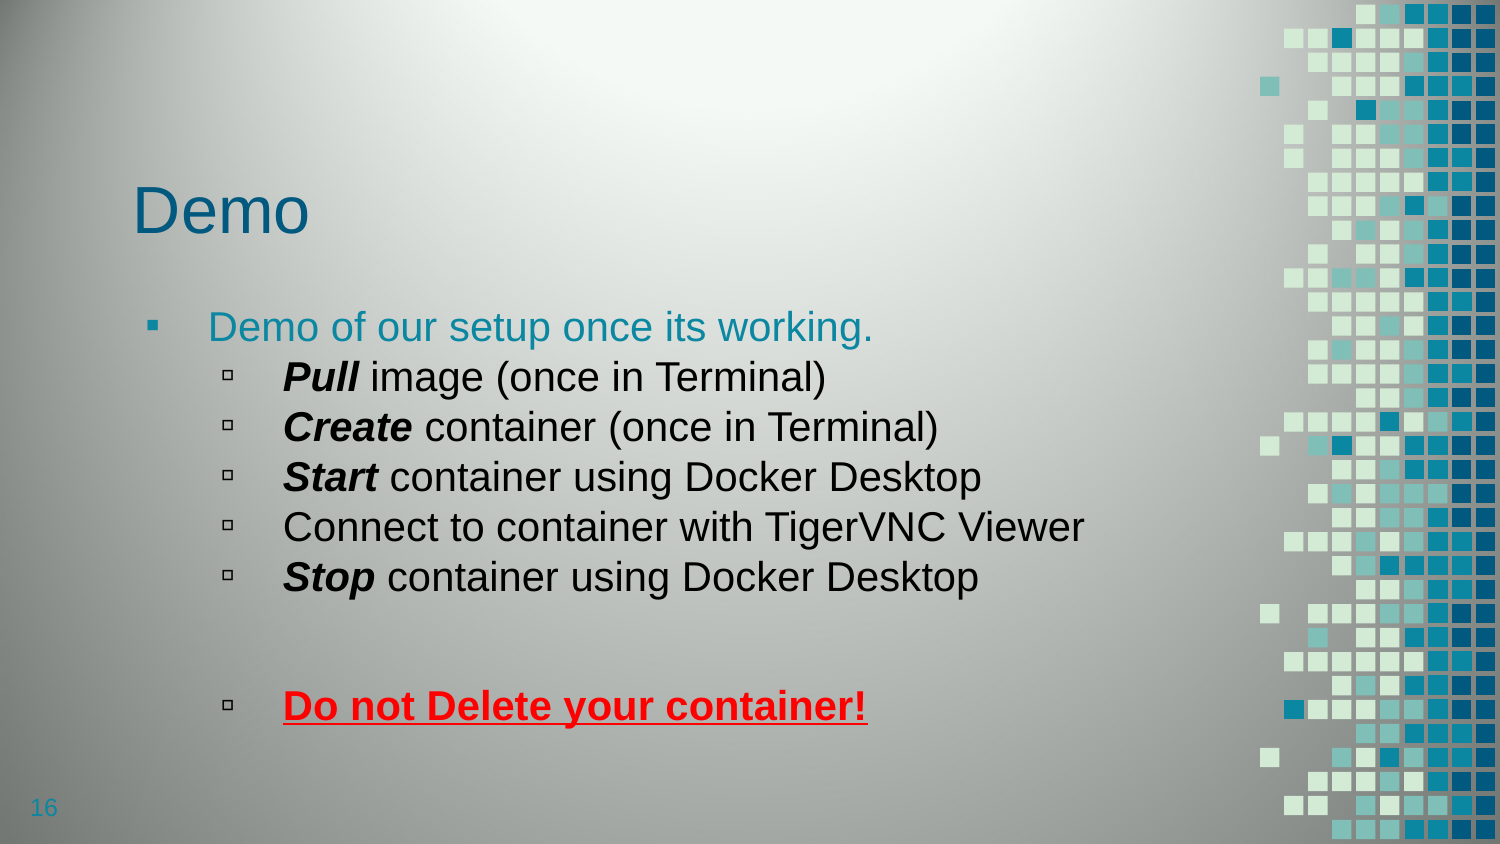

# Demo
Demo of our setup once its working.
Pull image (once in Terminal)
Create container (once in Terminal)
Start container using Docker Desktop
Connect to container with TigerVNC Viewer
Stop container using Docker Desktop

Do not Delete your container!
16